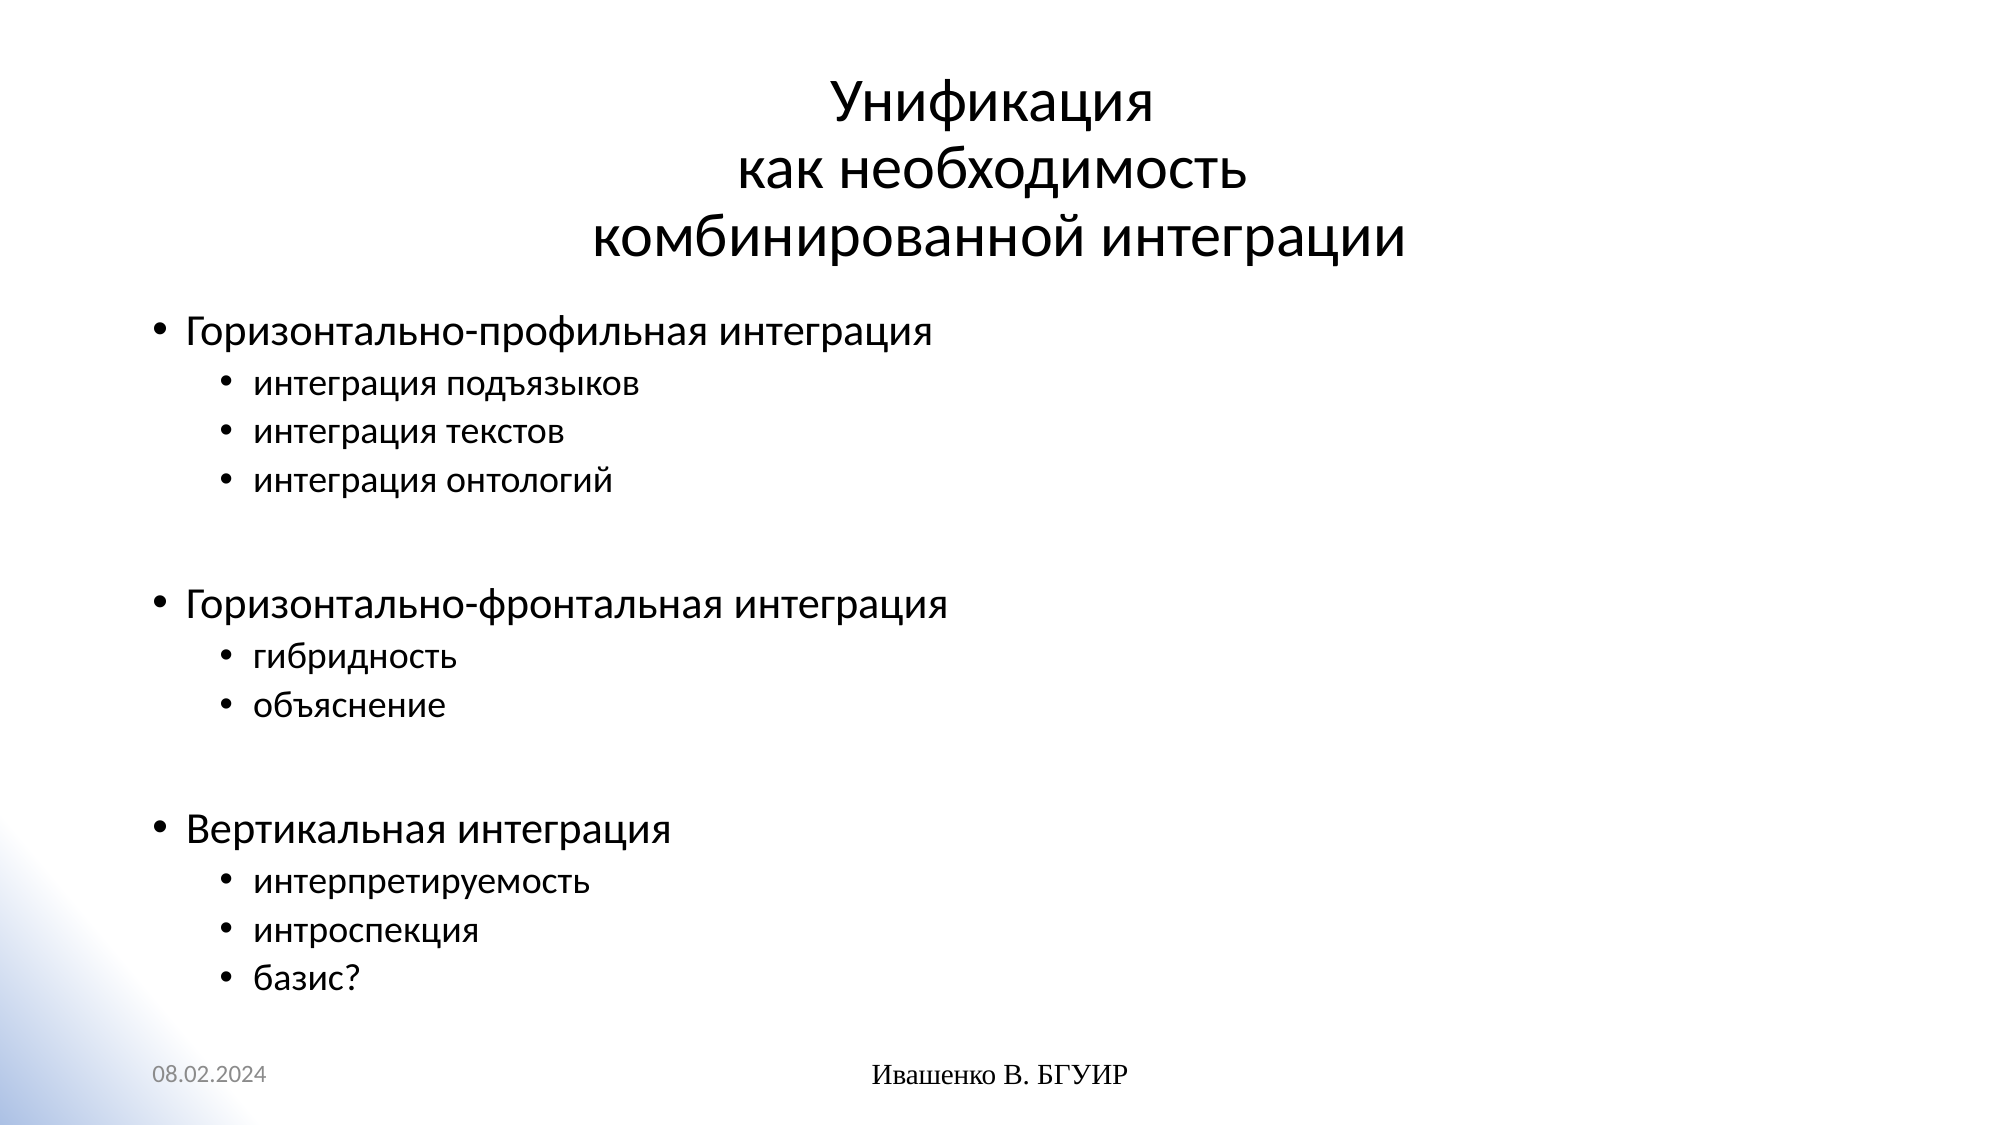

# Унификация как необходимость комбинированной интеграции
Горизонтально-профильная интеграция
интеграция подъязыков
интеграция текстов
интеграция онтологий

Горизонтально-фронтальная интеграция
гибридность
объяснение

Вертикальная интеграция
интерпретируемость
интроспекция
базис?
08.02.2024
Ивашенко В. БГУИР